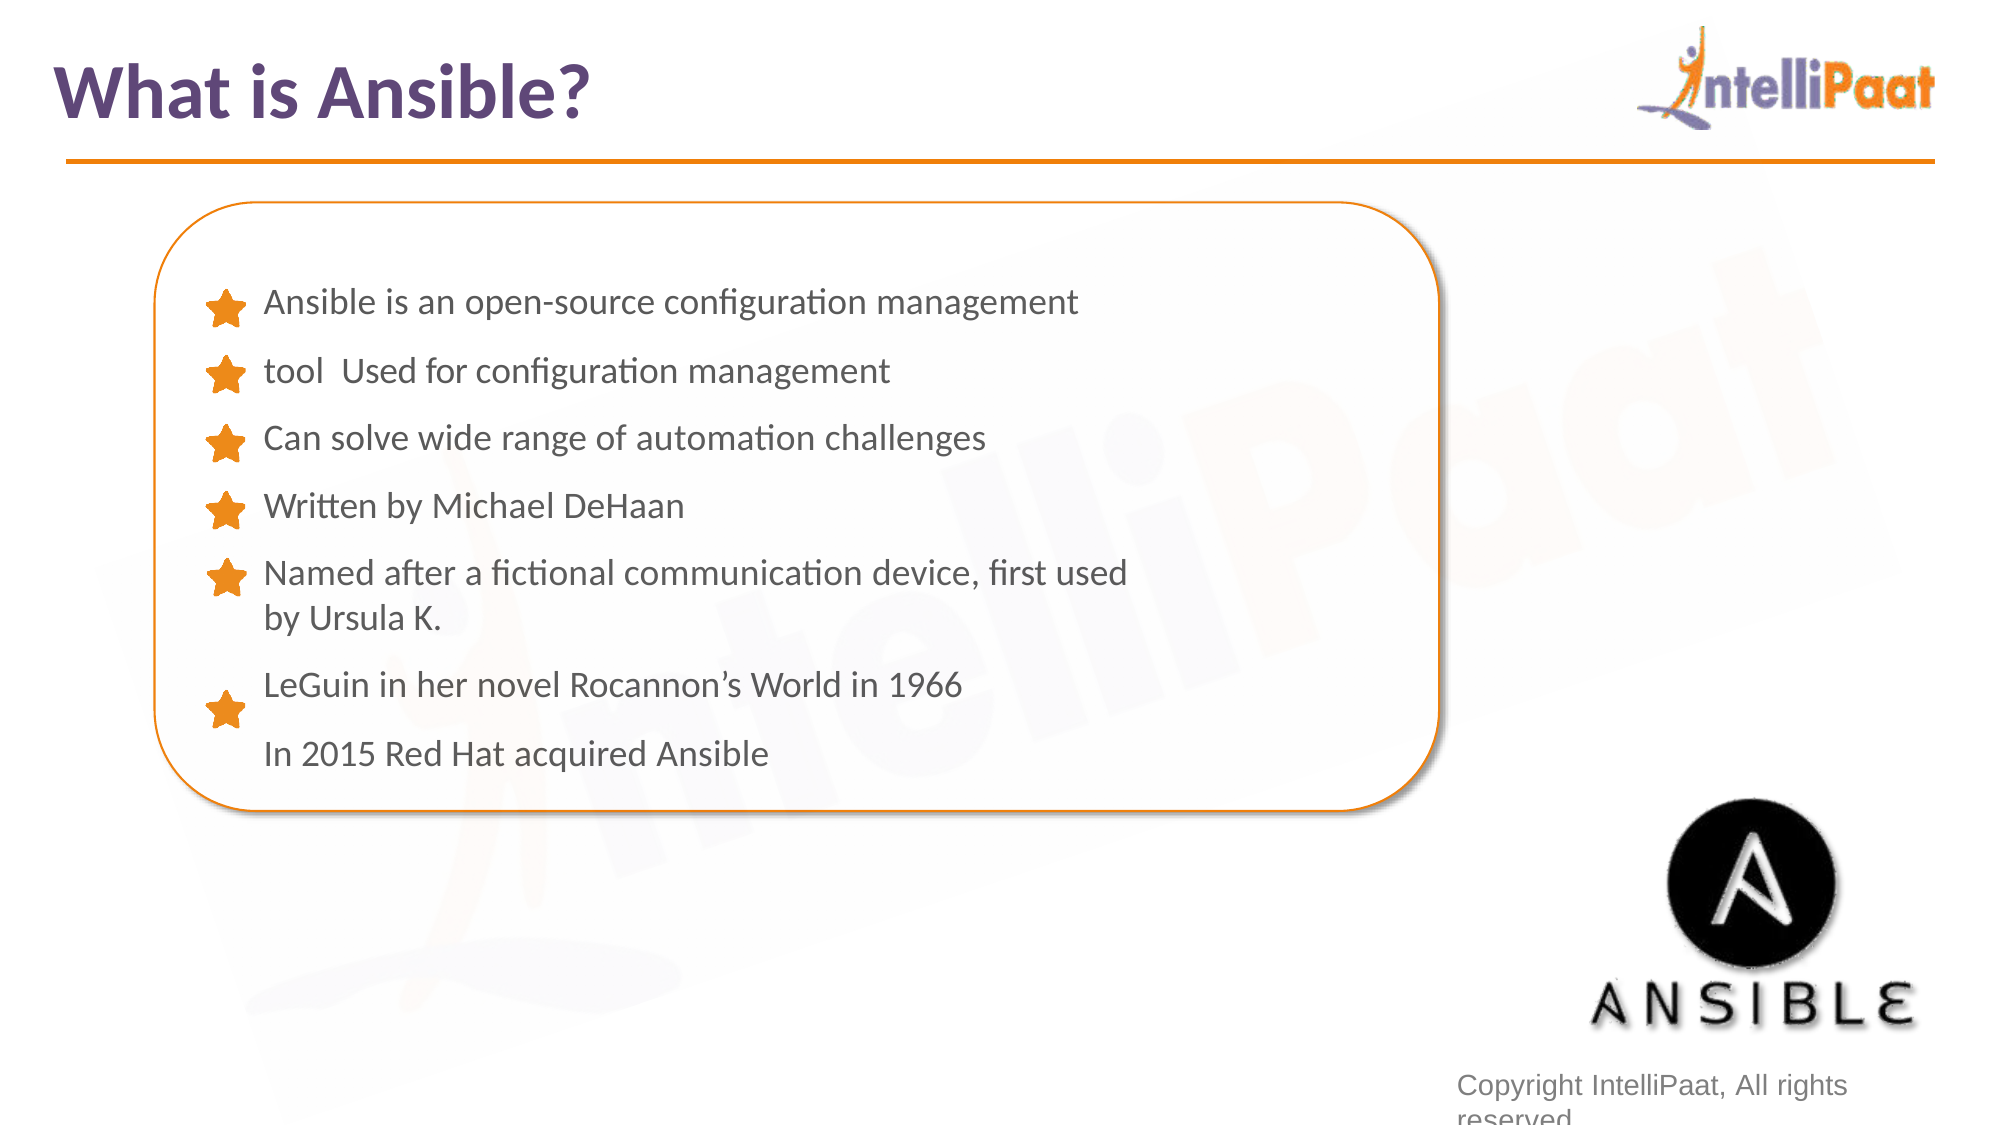

# What is Ansible?

Ansible is an open-source configuration management tool  Used for configuration management
Can solve wide range of automation challenges
Written by Michael DeHaan
Named after a fictional communication device, first used by Ursula K.
LeGuin in her novel Rocannon’s World in 1966
In 2015 Red Hat acquired Ansible

Copyright IntelliPaat, All rights reserved